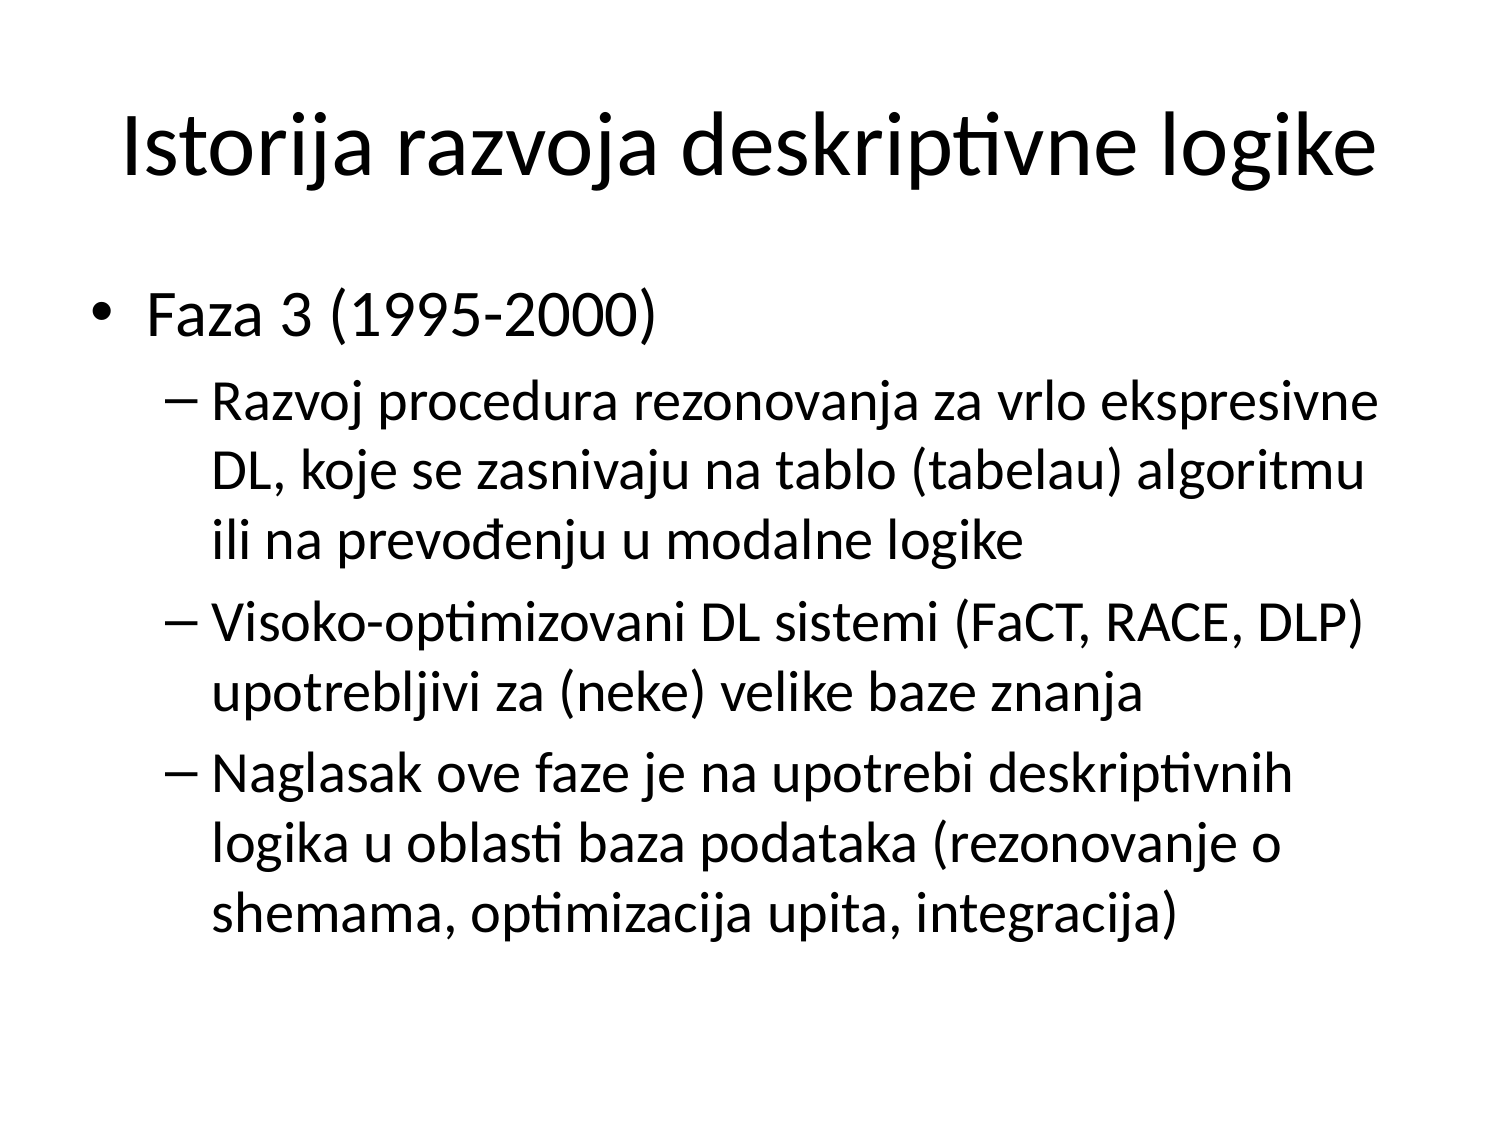

# Istorija razvoja deskriptivne logike
Faza 3 (1995-2000)
Razvoj procedura rezonovanja za vrlo ekspresivne DL, koje se zasnivaju na tablo (tabelau) algoritmu ili na prevođenju u modalne logike
Visoko-optimizovani DL sistemi (FaCT, RACE, DLP) upotrebljivi za (neke) velike baze znanja
Naglasak ove faze je na upotrebi deskriptivnih logika u oblasti baza podataka (rezonovanje o shemama, optimizacija upita, integracija)